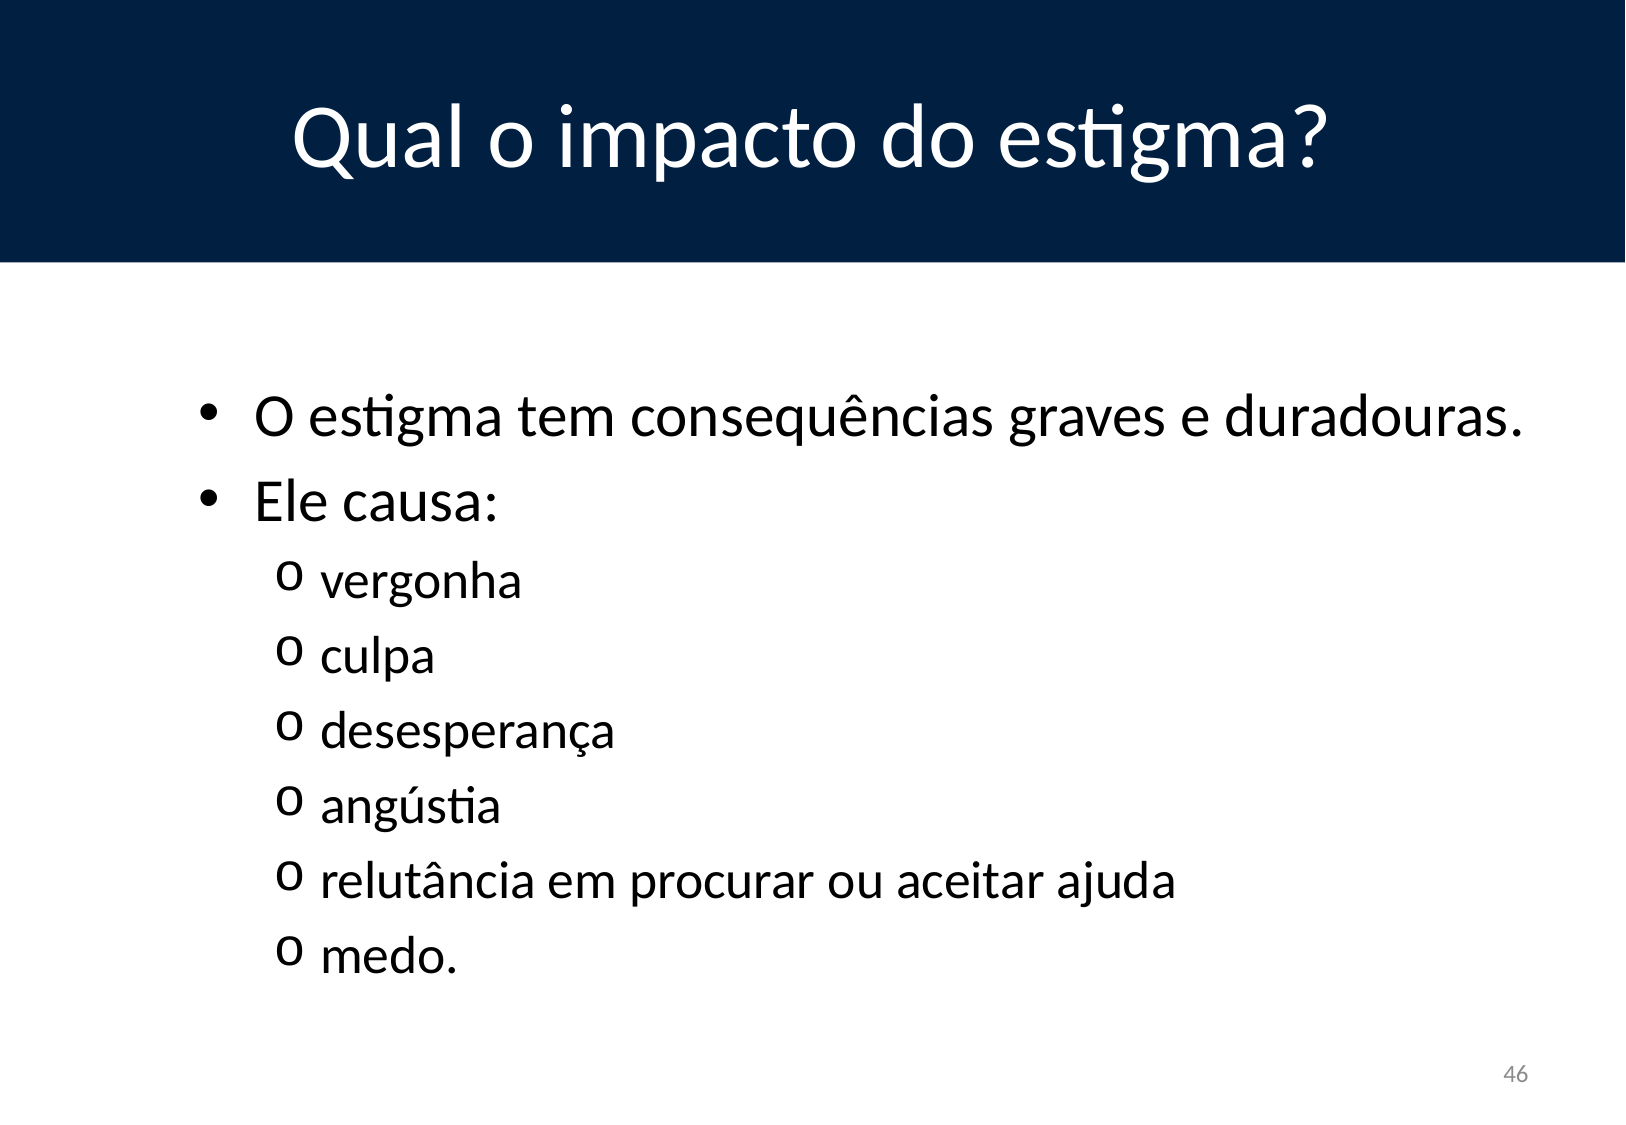

# Qual o impacto do estigma?
O estigma tem consequências graves e duradouras.
Ele causa:
vergonha
culpa
desesperança
angústia
relutância em procurar ou aceitar ajuda
medo.
46